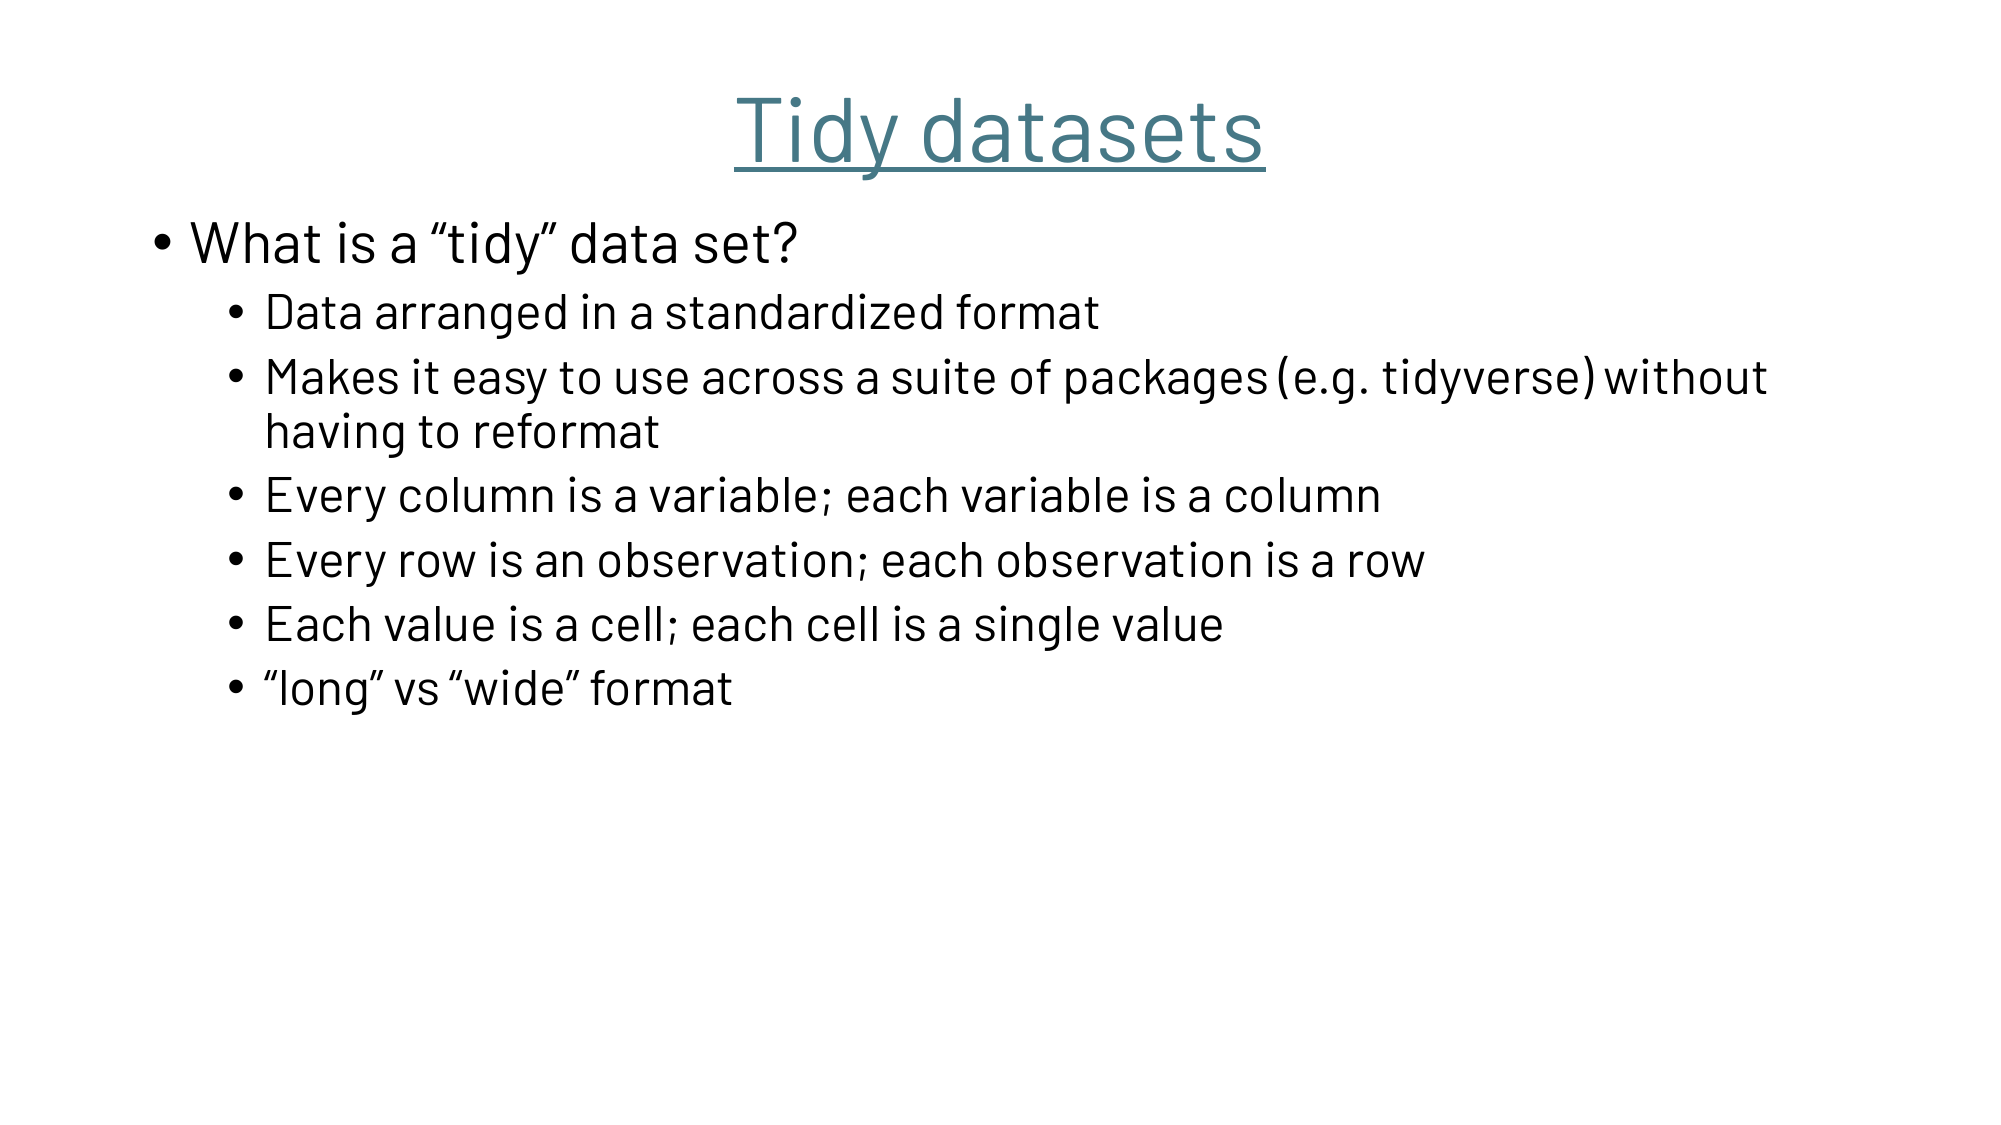

# Tidy datasets
What is a “tidy” data set?
Data arranged in a standardized format
Makes it easy to use across a suite of packages (e.g. tidyverse) without having to reformat
Every column is a variable; each variable is a column
Every row is an observation; each observation is a row
Each value is a cell; each cell is a single value
“long” vs “wide” format